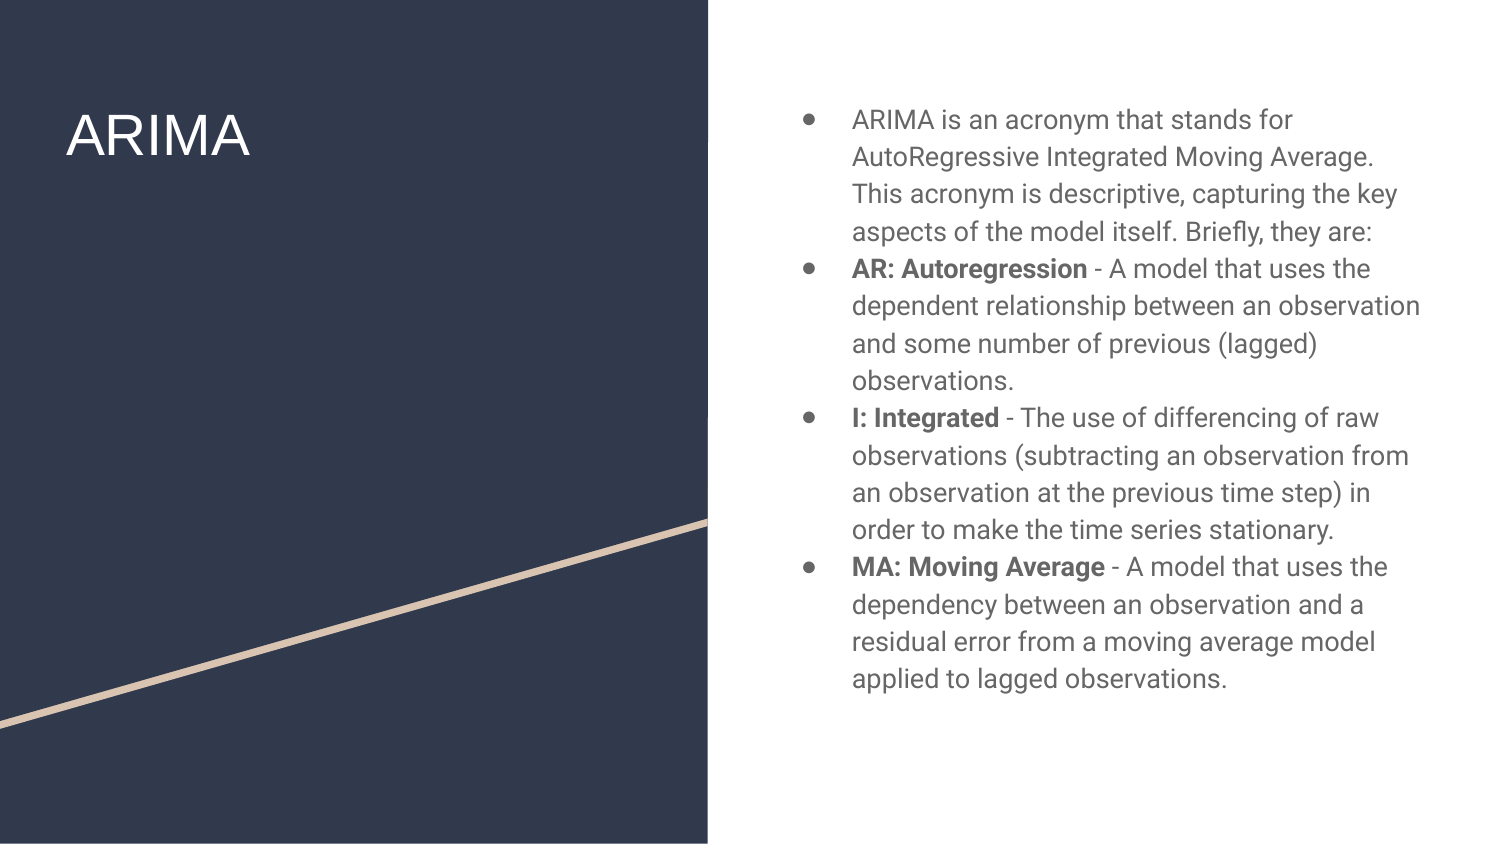

# ARIMA
ARIMA is an acronym that stands for AutoRegressive Integrated Moving Average. This acronym is descriptive, capturing the key aspects of the model itself. Briefly, they are:
AR: Autoregression - A model that uses the dependent relationship between an observation and some number of previous (lagged) observations.
I: Integrated - The use of differencing of raw observations (subtracting an observation from an observation at the previous time step) in order to make the time series stationary.
MA: Moving Average - A model that uses the dependency between an observation and a residual error from a moving average model applied to lagged observations.